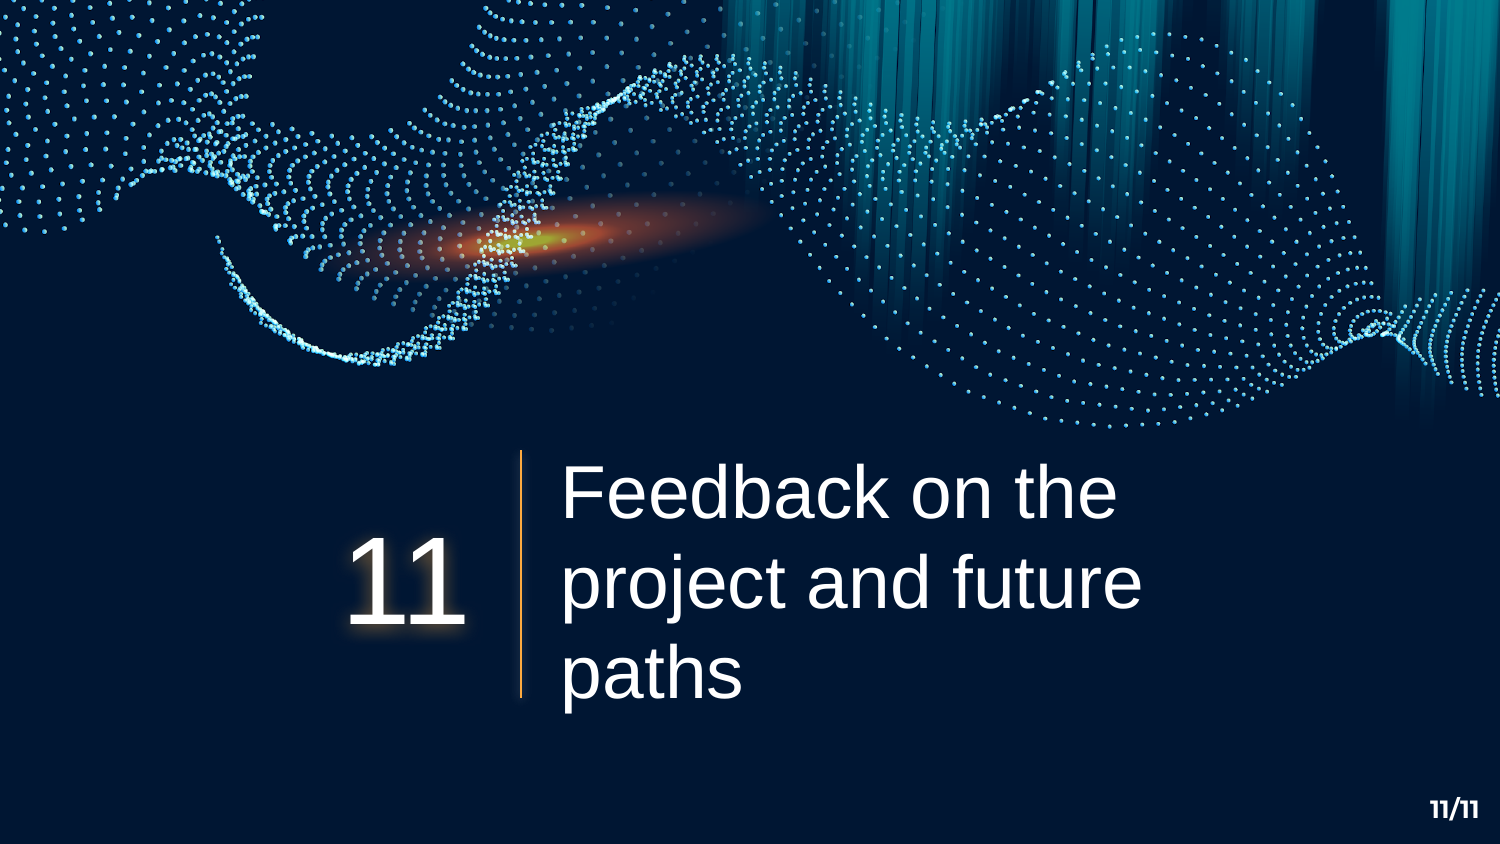

11
# Feedback on the project and future paths
11/11